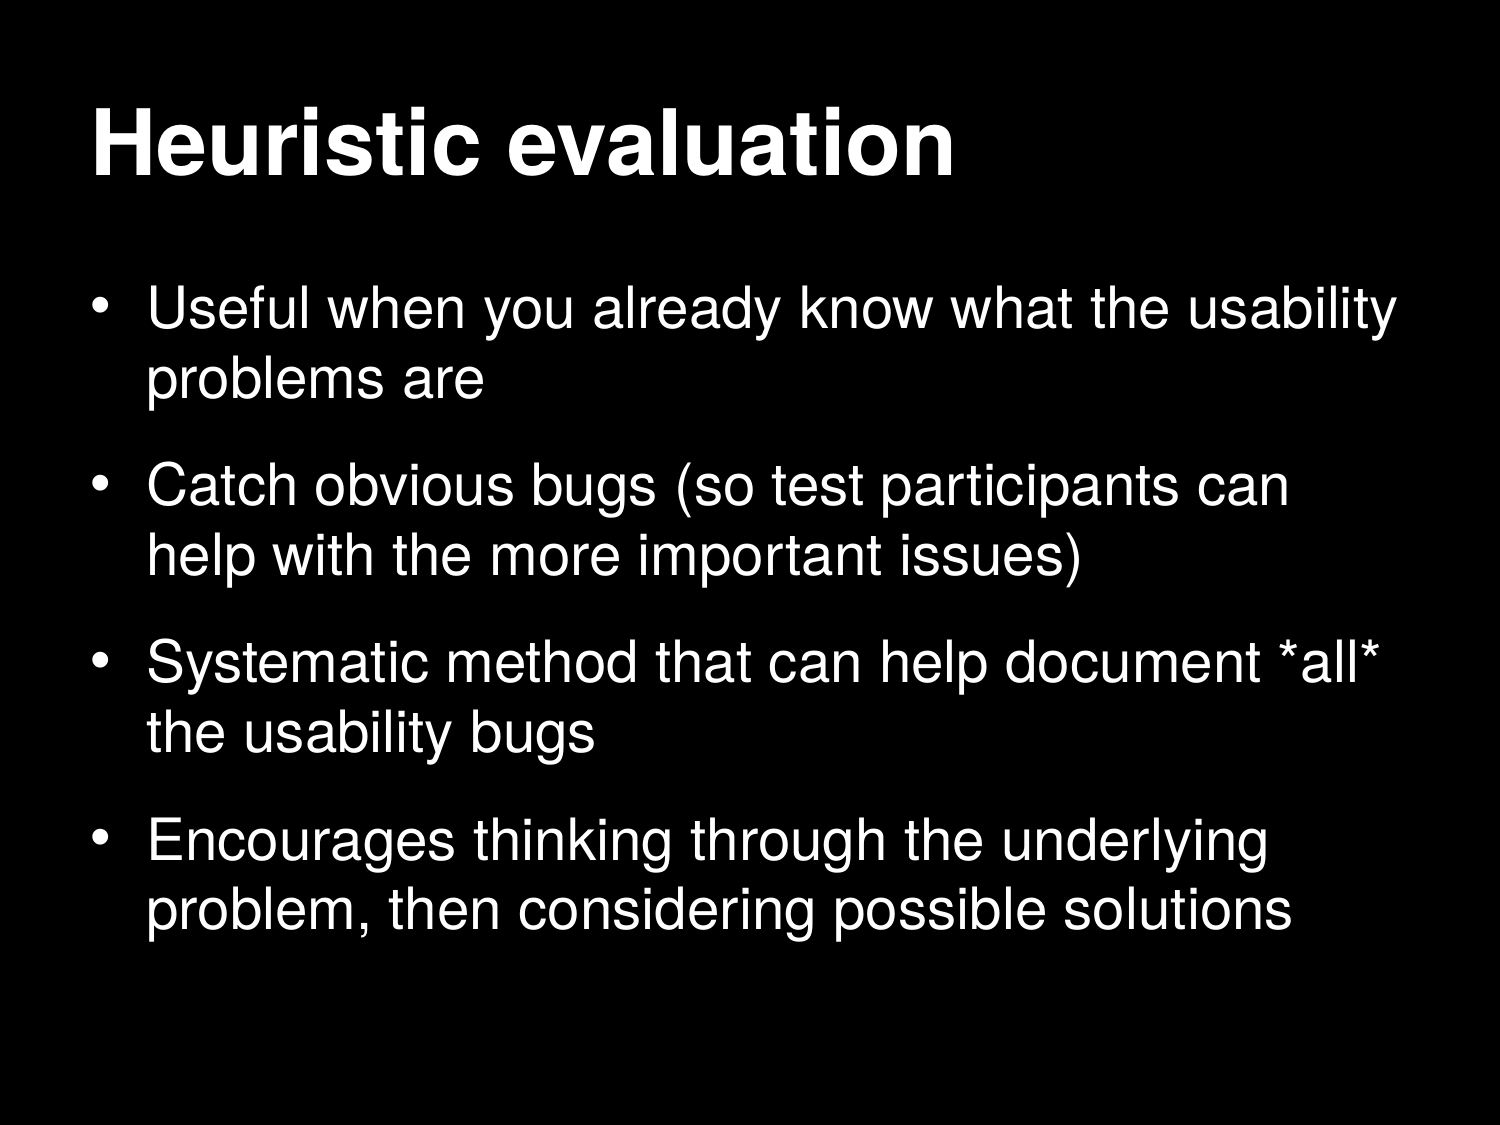

# Heuristic evaluation
Useful when you already know what the usability problems are
Catch obvious bugs (so test participants can help with the more important issues)
Systematic method that can help document *all* the usability bugs
Encourages thinking through the underlying problem, then considering possible solutions